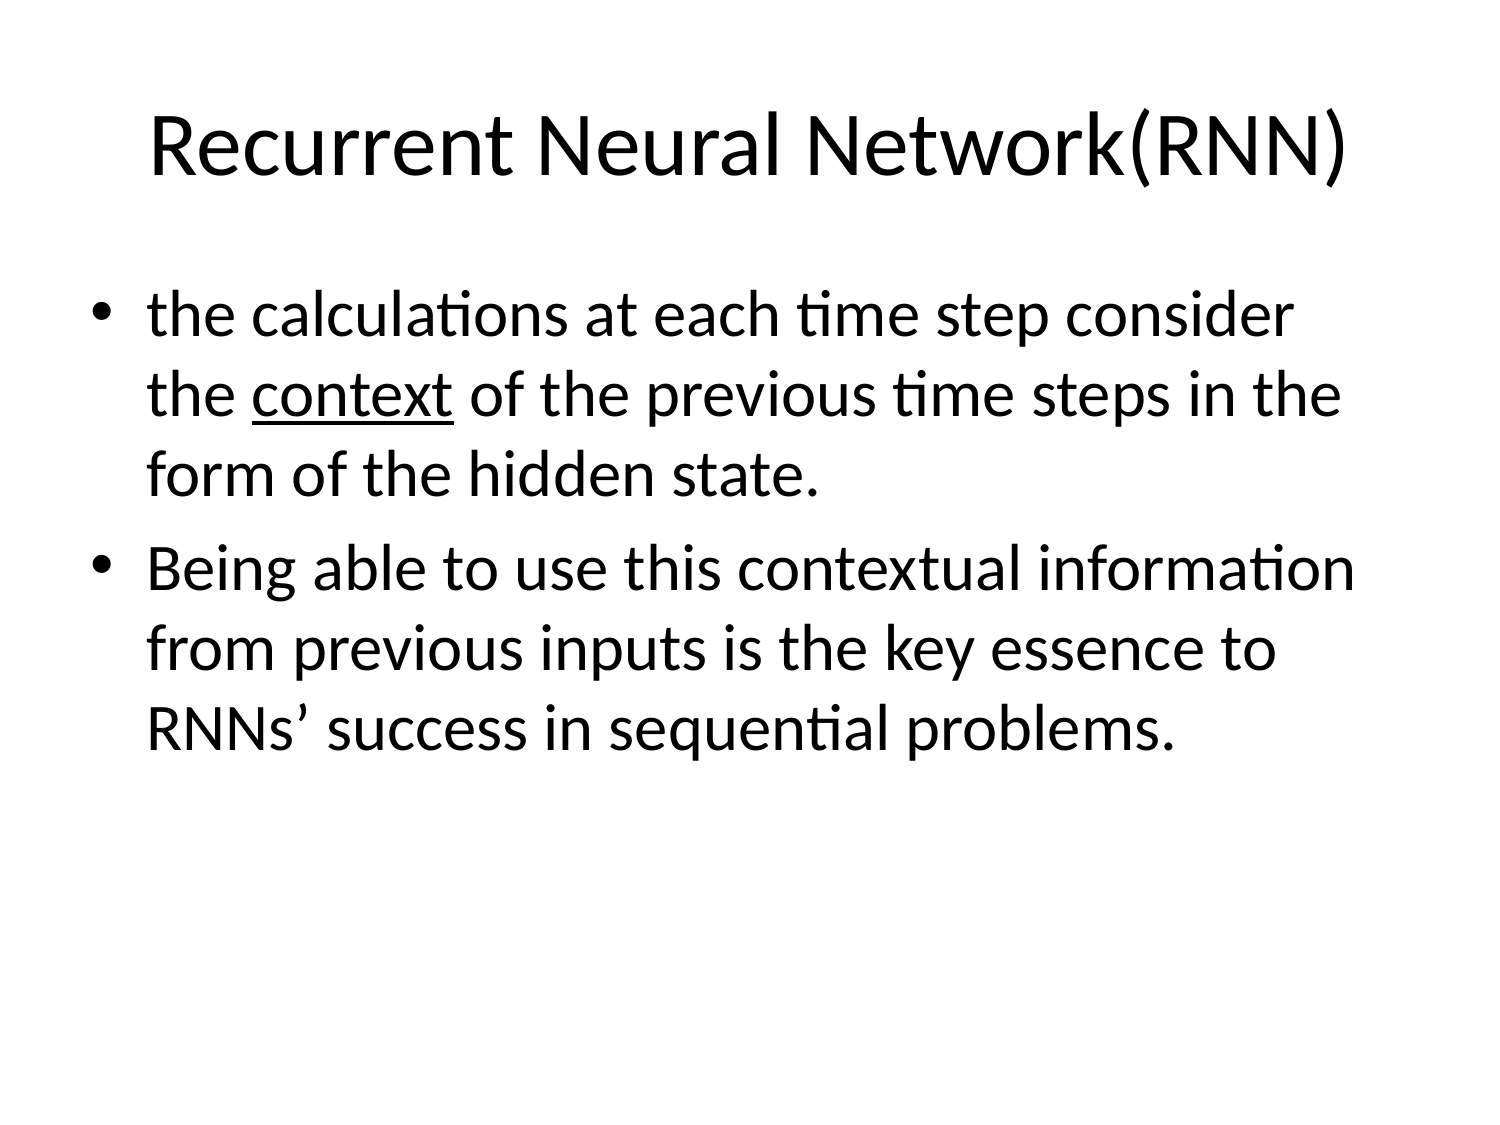

# Recurrent Neural Network(RNN)
the calculations at each time step consider the context of the previous time steps in the form of the hidden state.
Being able to use this contextual information from previous inputs is the key essence to RNNs’ success in sequential problems.